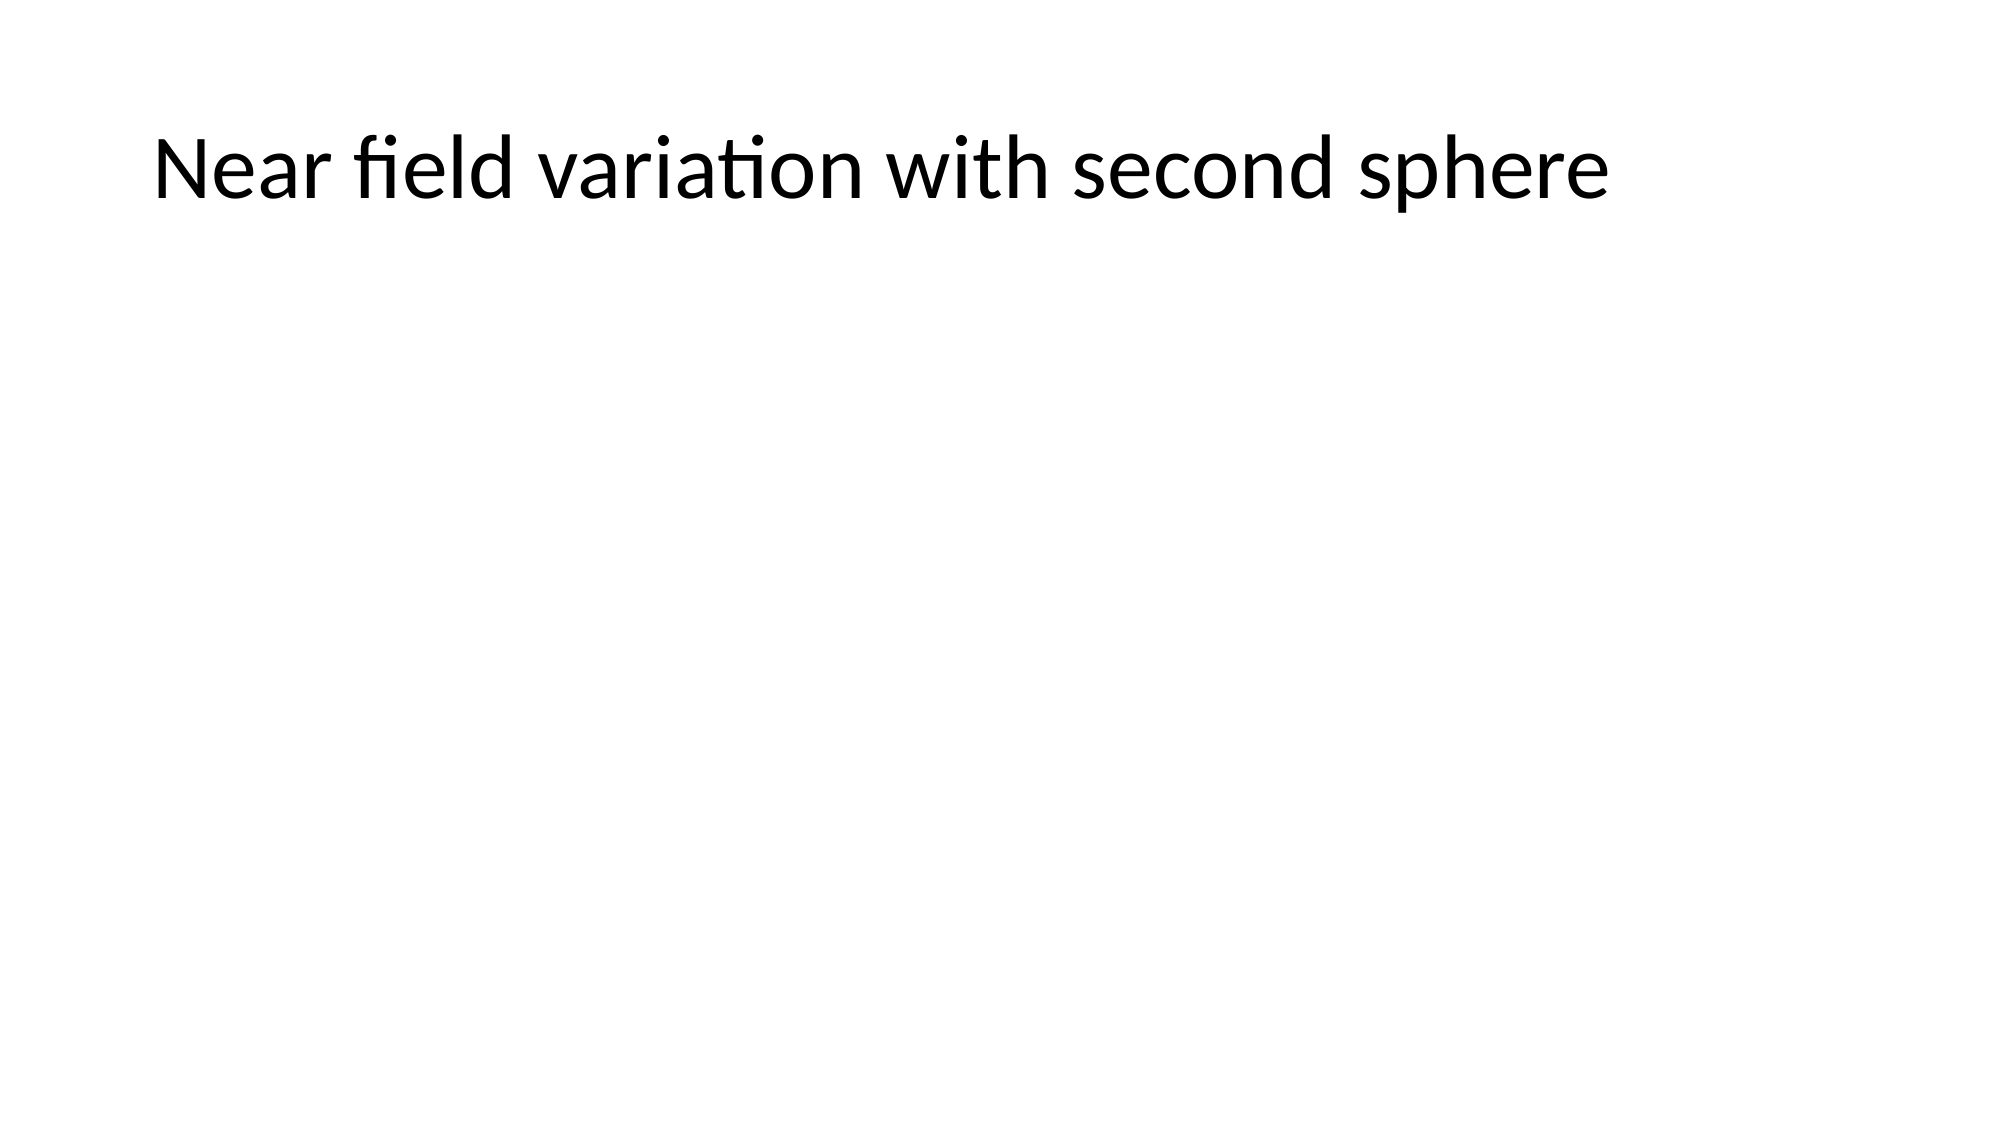

# Near field variation with second sphere